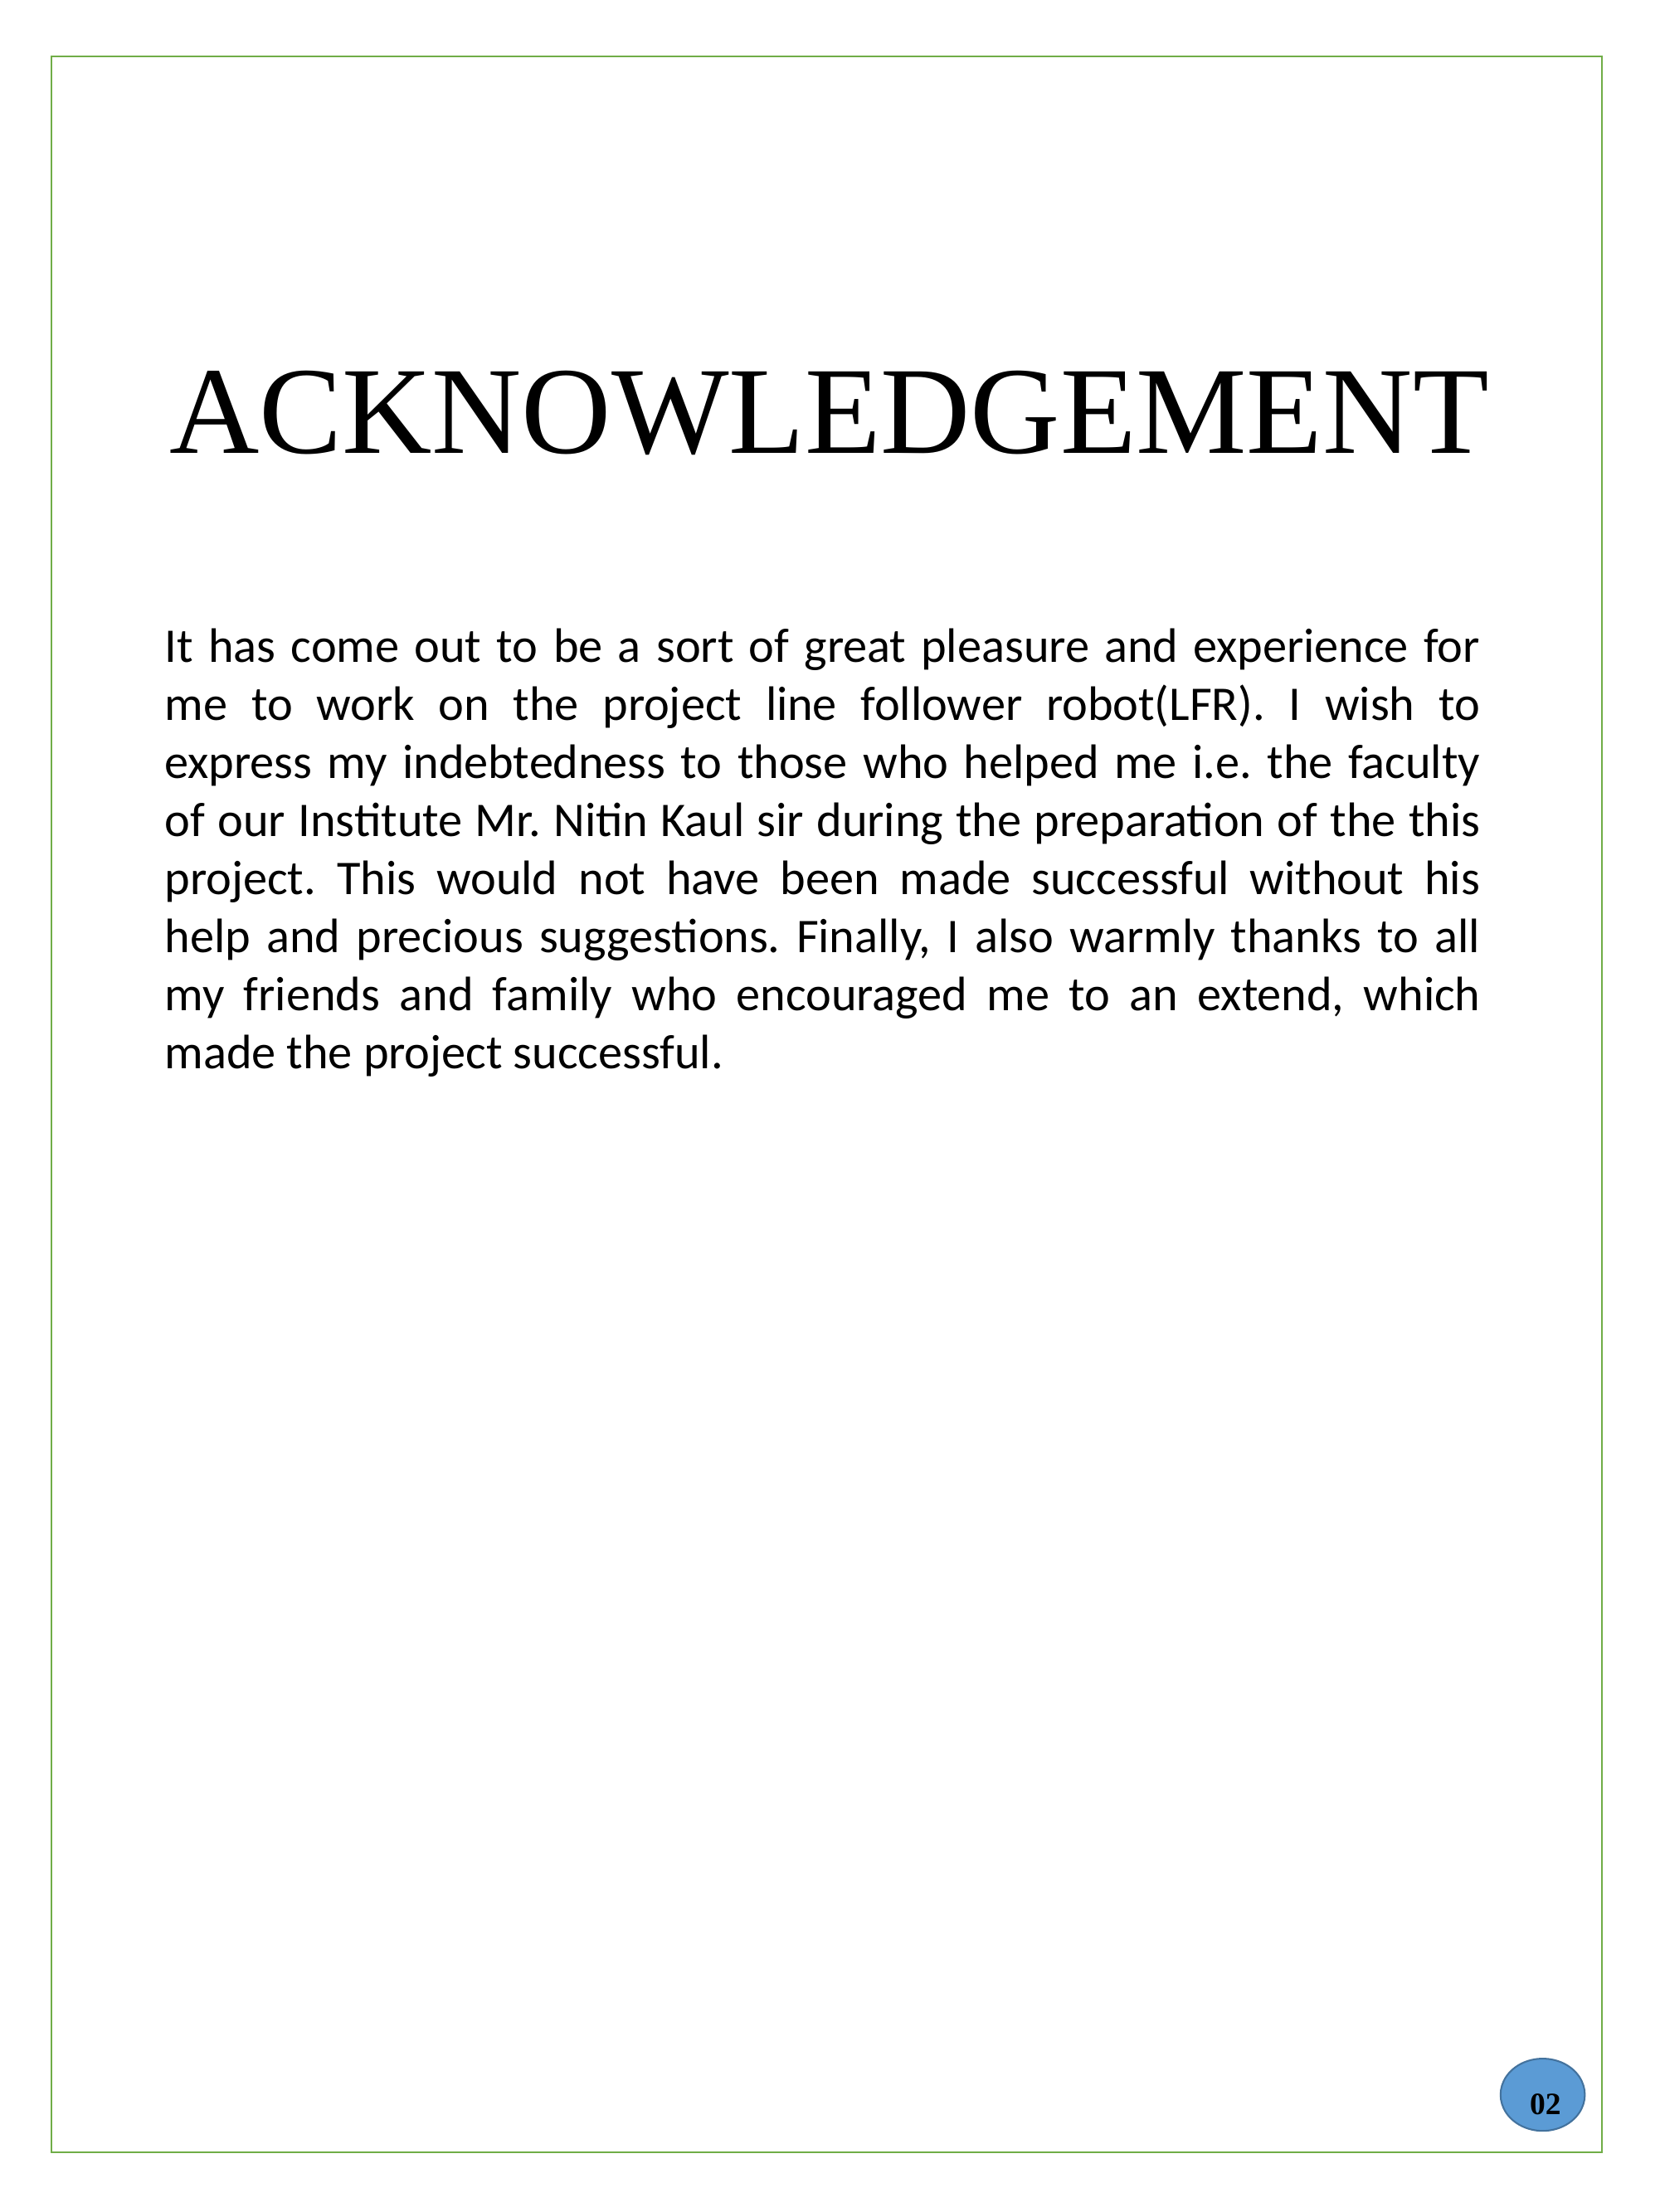

ACKNOWLEDGEMENT
It has come out to be a sort of great pleasure and experience for me to work on the project line follower robot(LFR). I wish to express my indebtedness to those who helped me i.e. the faculty of our Institute Mr. Nitin Kaul sir during the preparation of the this project. This would not have been made successful without his help and precious suggestions. Finally, I also warmly thanks to all my friends and family who encouraged me to an extend, which made the project successful.

02